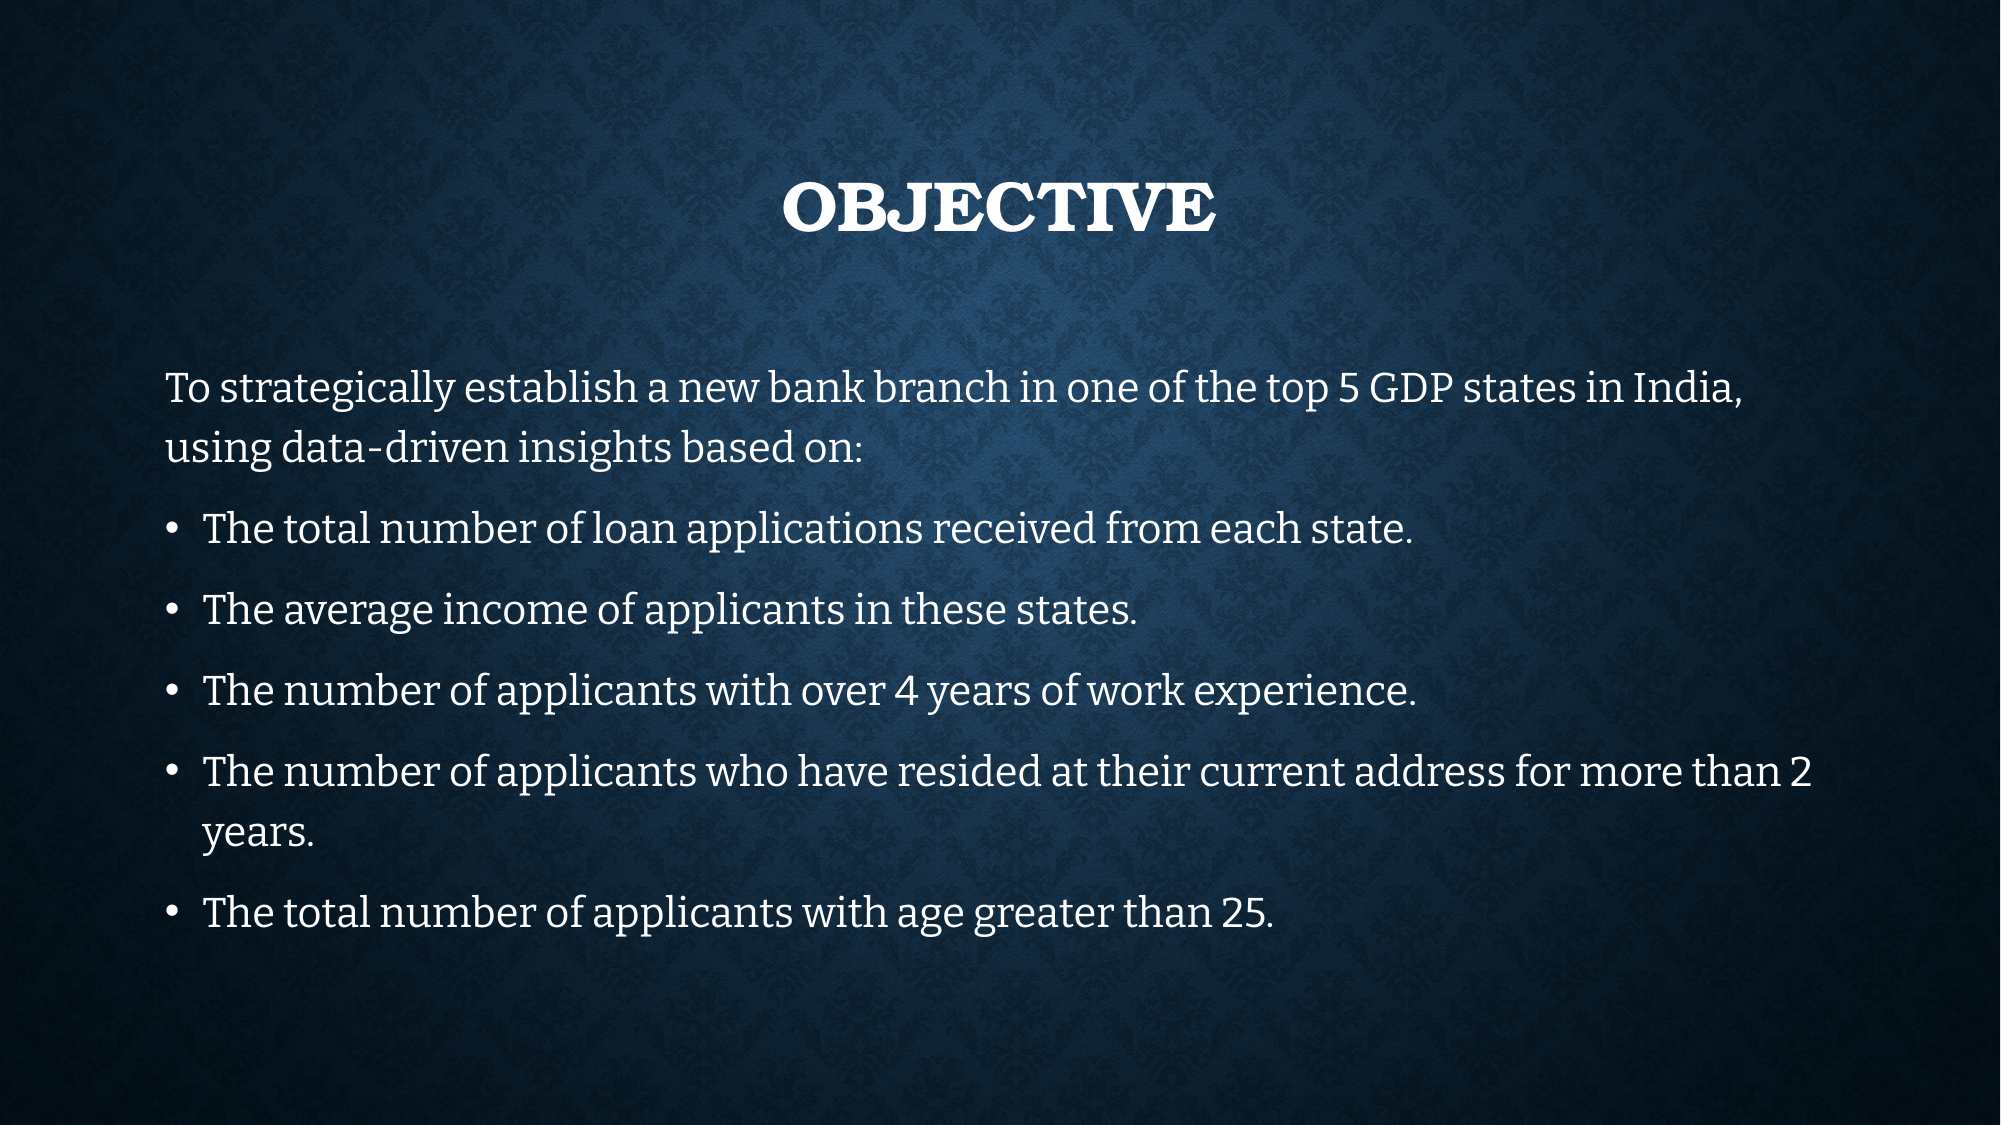

# OBJECTIVE
To strategically establish a new bank branch in one of the top 5 GDP states in India, using data-driven insights based on:
The total number of loan applications received from each state.
The average income of applicants in these states.
The number of applicants with over 4 years of work experience.
The number of applicants who have resided at their current address for more than 2 years.
The total number of applicants with age greater than 25.